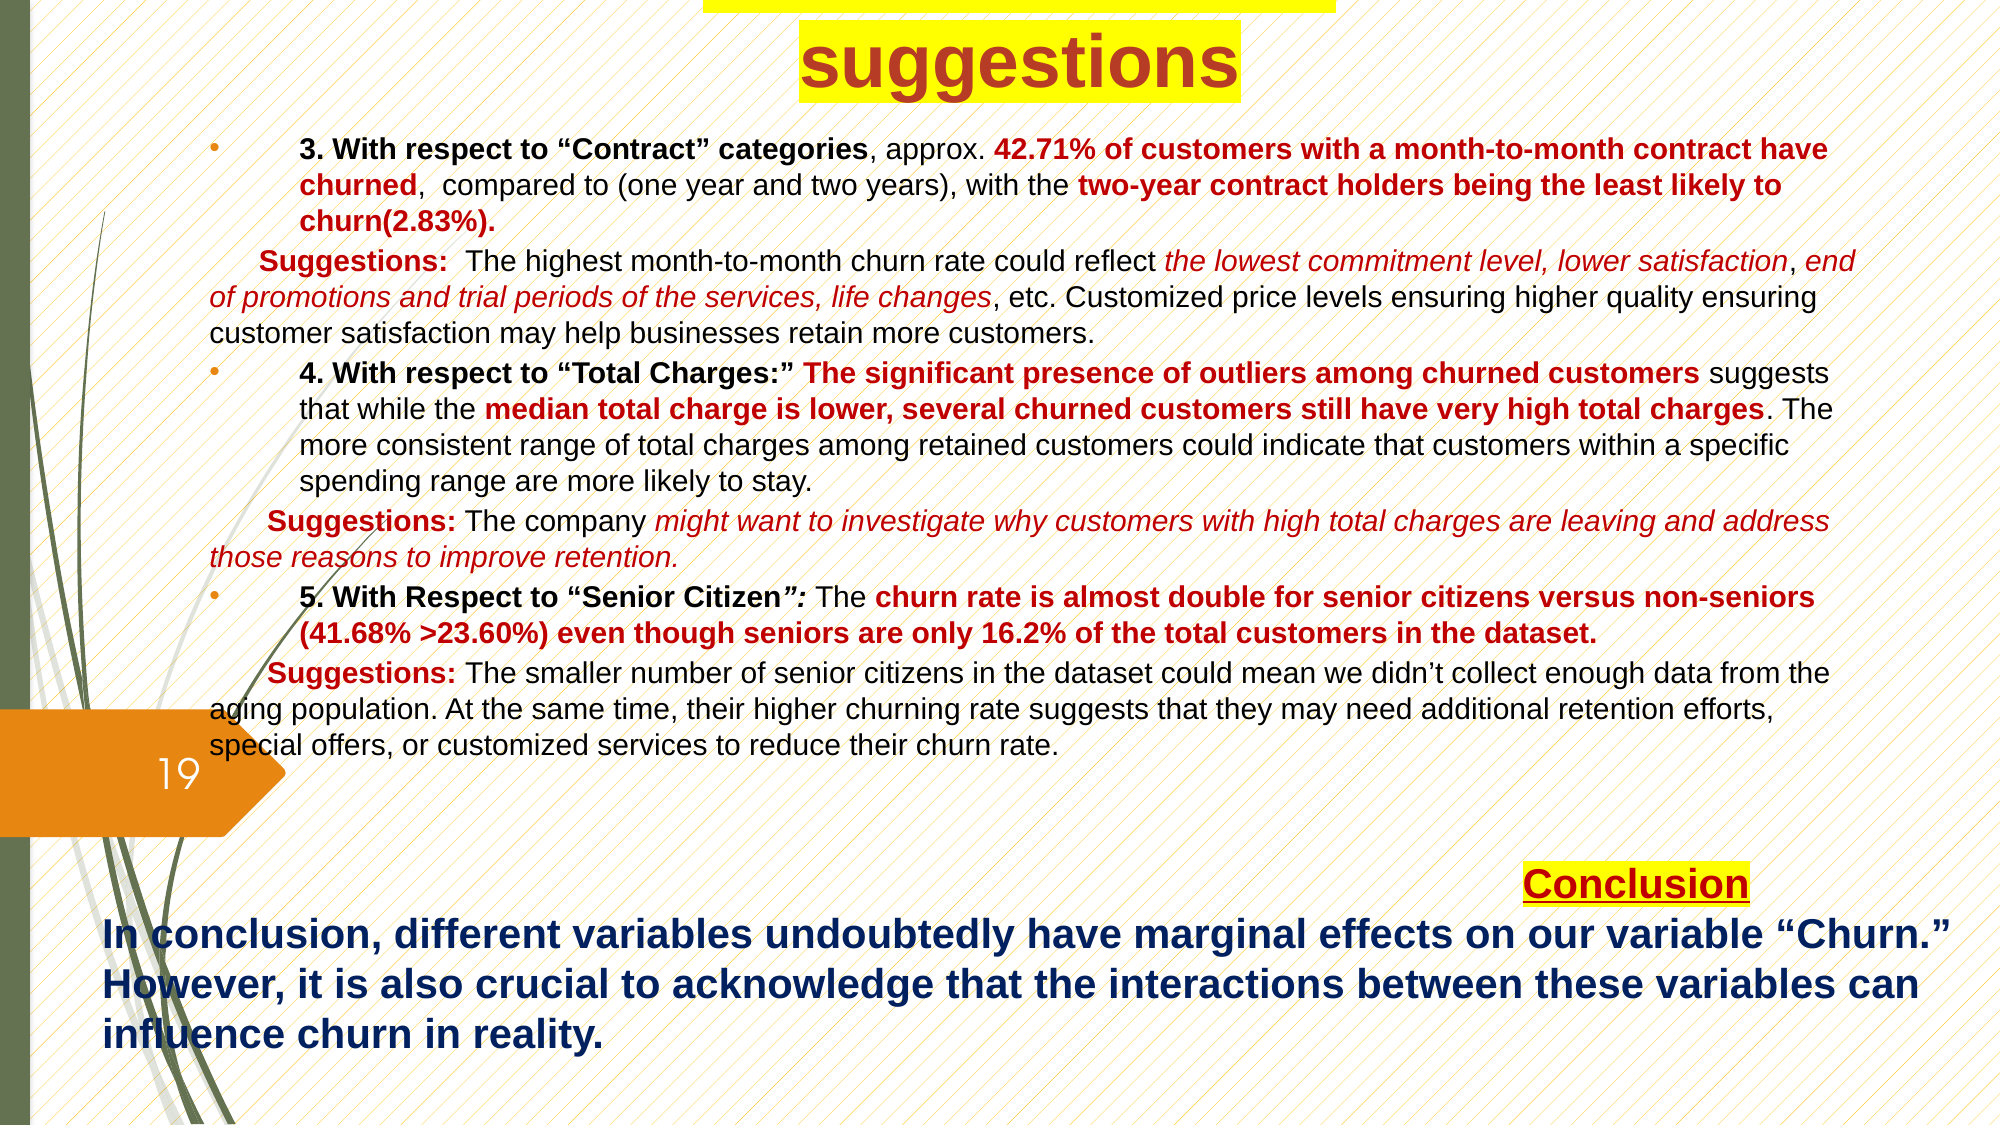

# Observations and suggestions

3. With respect to “Contract” categories, approx. 42.71% of customers with a month-to-month contract have churned,  compared to (one year and two years), with the two-year contract holders being the least likely to churn(2.83%).
      Suggestions:  The highest month-to-month churn rate could reflect the lowest commitment level, lower satisfaction, end of promotions and trial periods of the services, life changes, etc. Customized price levels ensuring higher quality ensuring customer satisfaction may help businesses retain more customers.
4. With respect to “Total Charges:” The significant presence of outliers among churned customers suggests that while the median total charge is lower, several churned customers still have very high total charges. The more consistent range of total charges among retained customers could indicate that customers within a specific spending range are more likely to stay.
       Suggestions: The company might want to investigate why customers with high total charges are leaving and address those reasons to improve retention.
5. With Respect to “Senior Citizen”: The churn rate is almost double for senior citizens versus non-seniors (41.68% >23.60%) even though seniors are only 16.2% of the total customers in the dataset.
       Suggestions: The smaller number of senior citizens in the dataset could mean we didn’t collect enough data from the aging population. At the same time, their higher churning rate suggests that they may need additional retention efforts, special offers, or customized services to reduce their churn rate.

19
								                     Conclusion
In conclusion, different variables undoubtedly have marginal effects on our variable “Churn.” However, it is also crucial to acknowledge that the interactions between these variables can influence churn in reality.